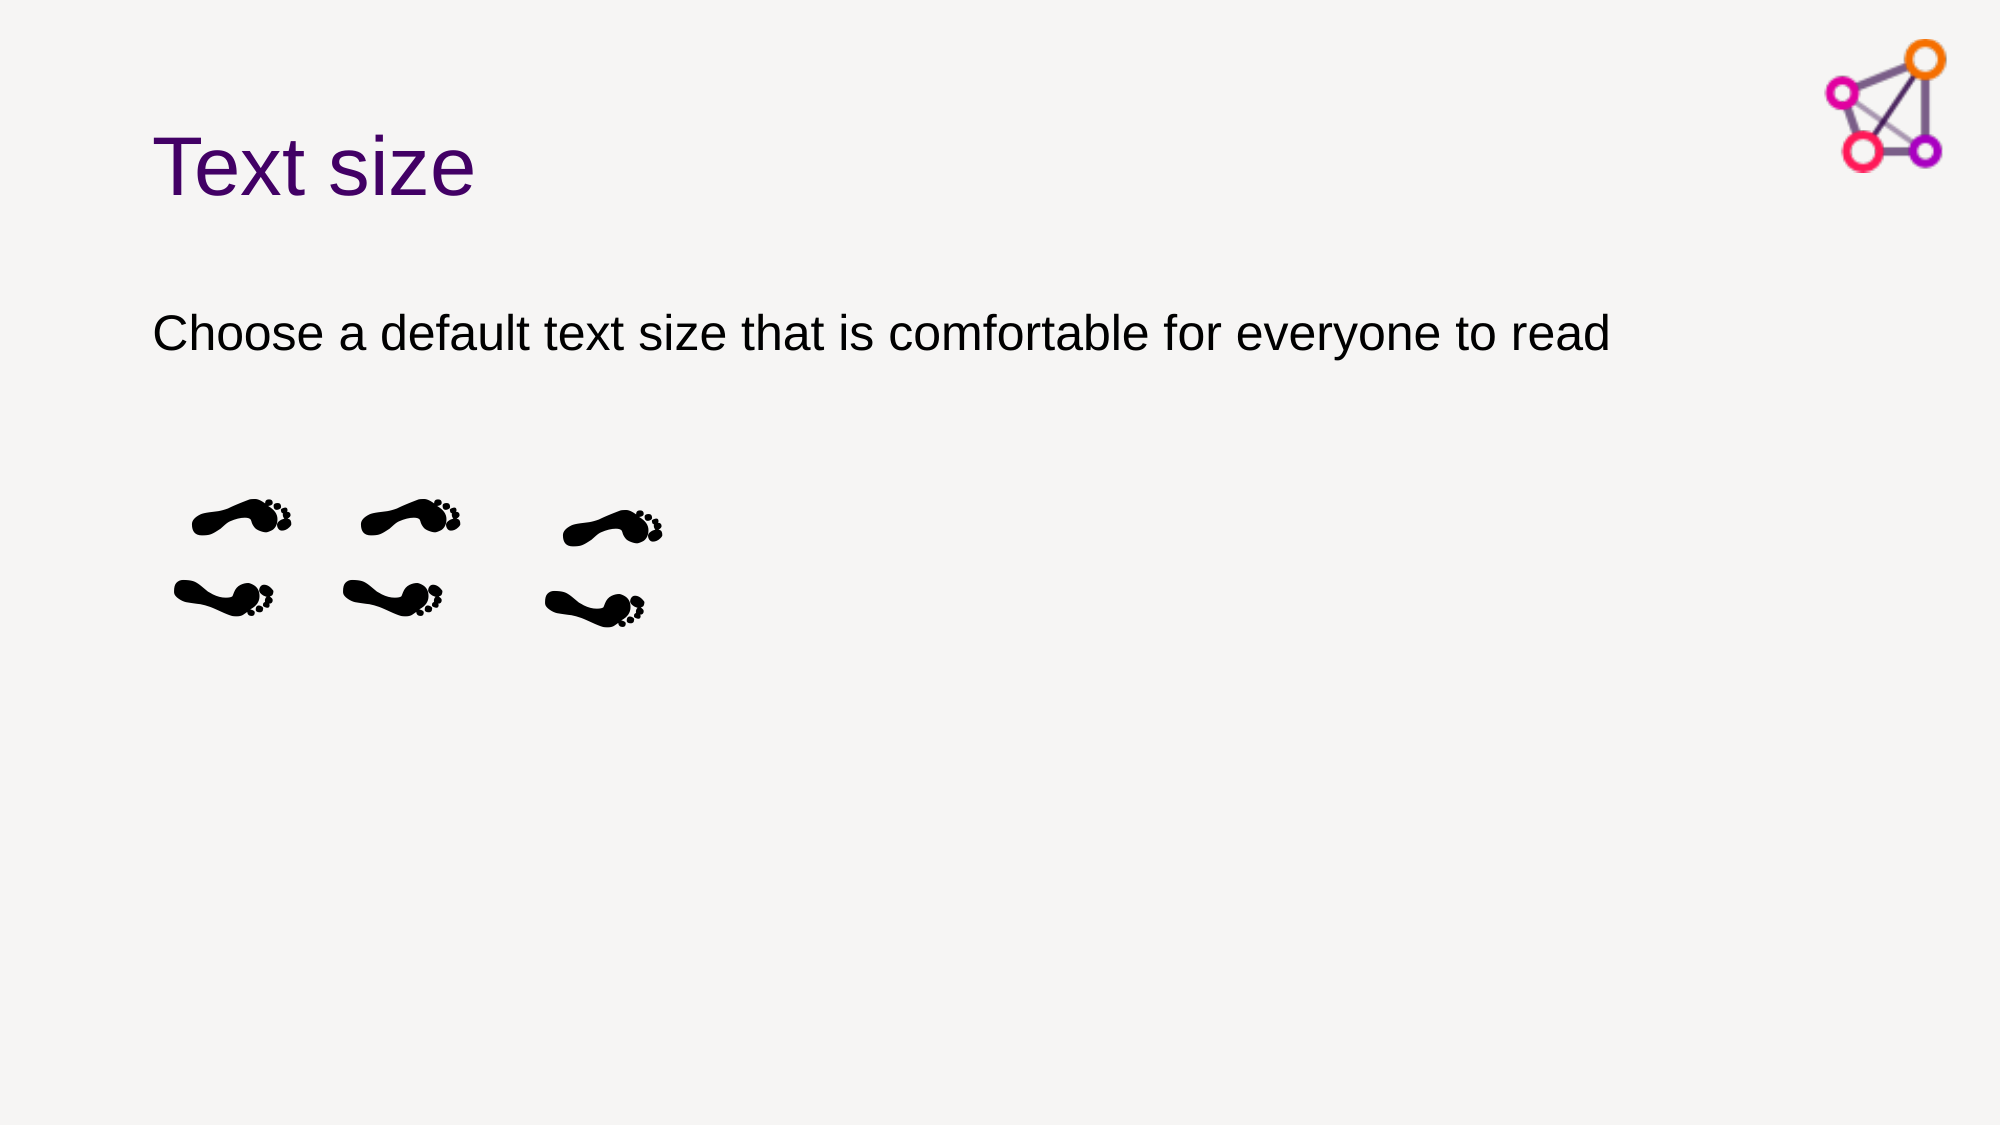

# Text size
Choose a default text size that is comfortable for everyone to read

👣
👣
👣